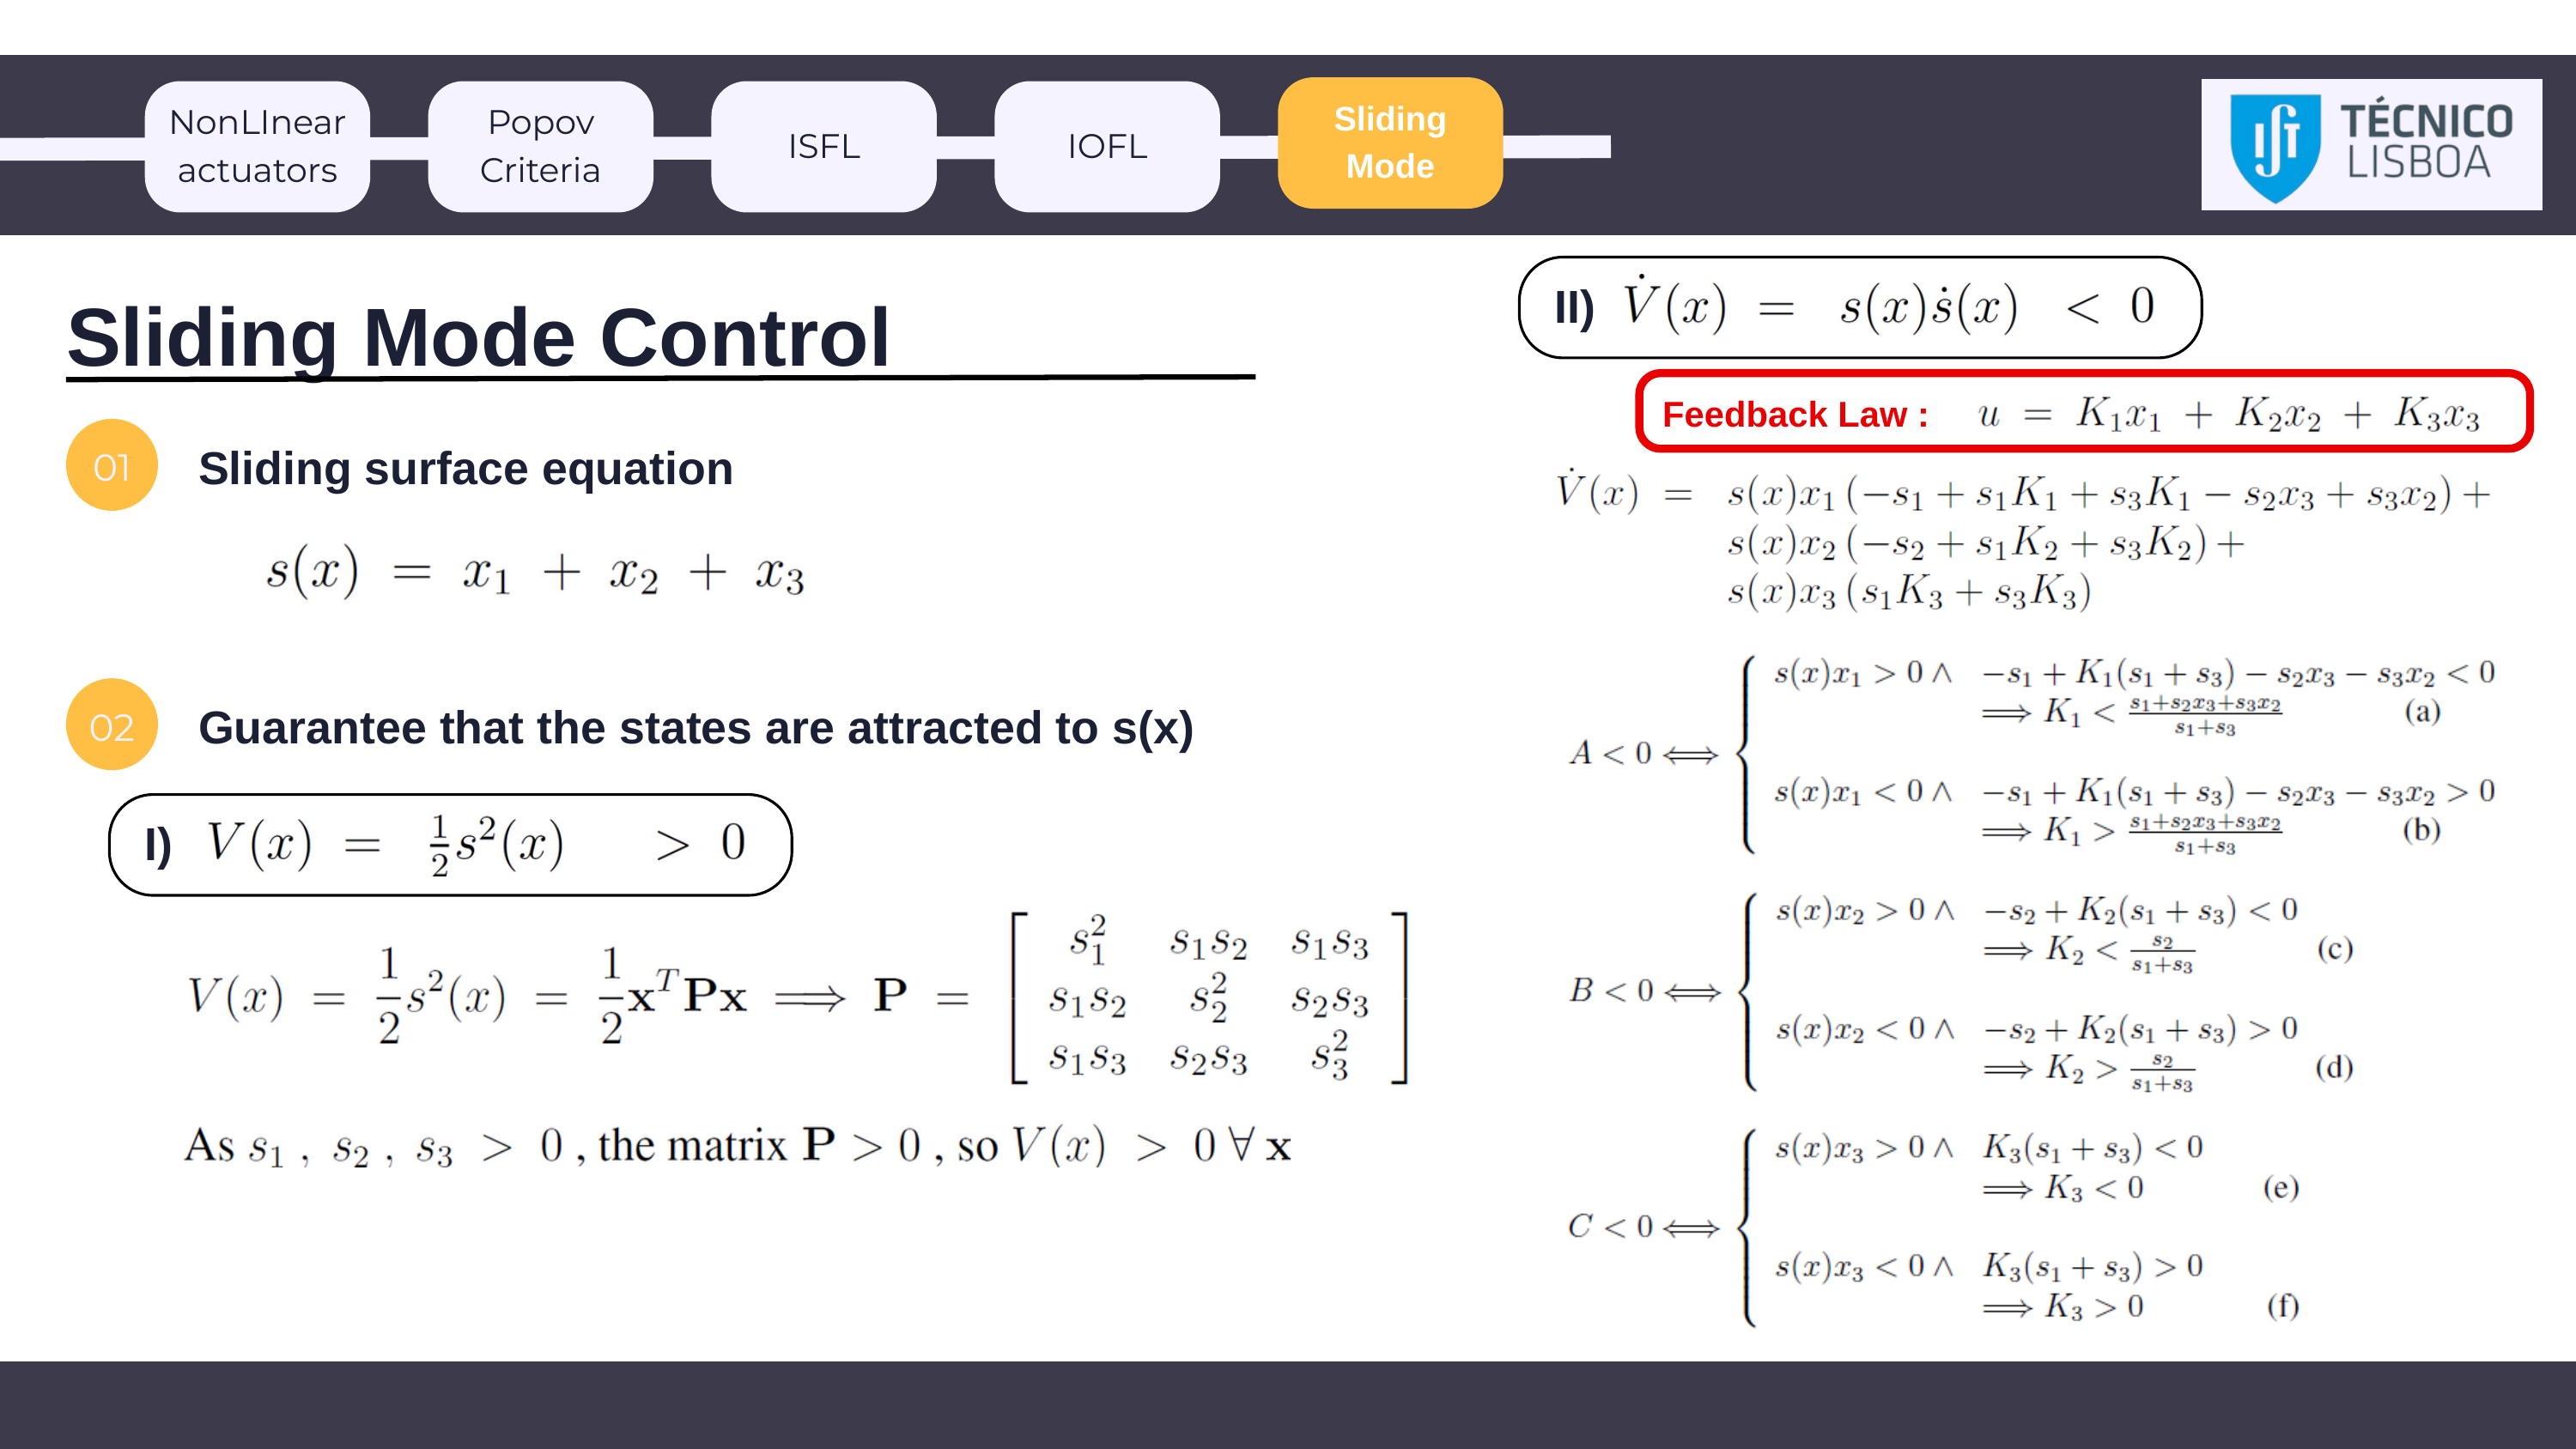

Sliding Mode

NonLInear actuators

Popov Criteria

ISFL

IOFL

II)

Sliding Mode Control

Feedback Law :

01
Sliding surface equation

02
Guarantee that the states are attracted to s(x)

I)